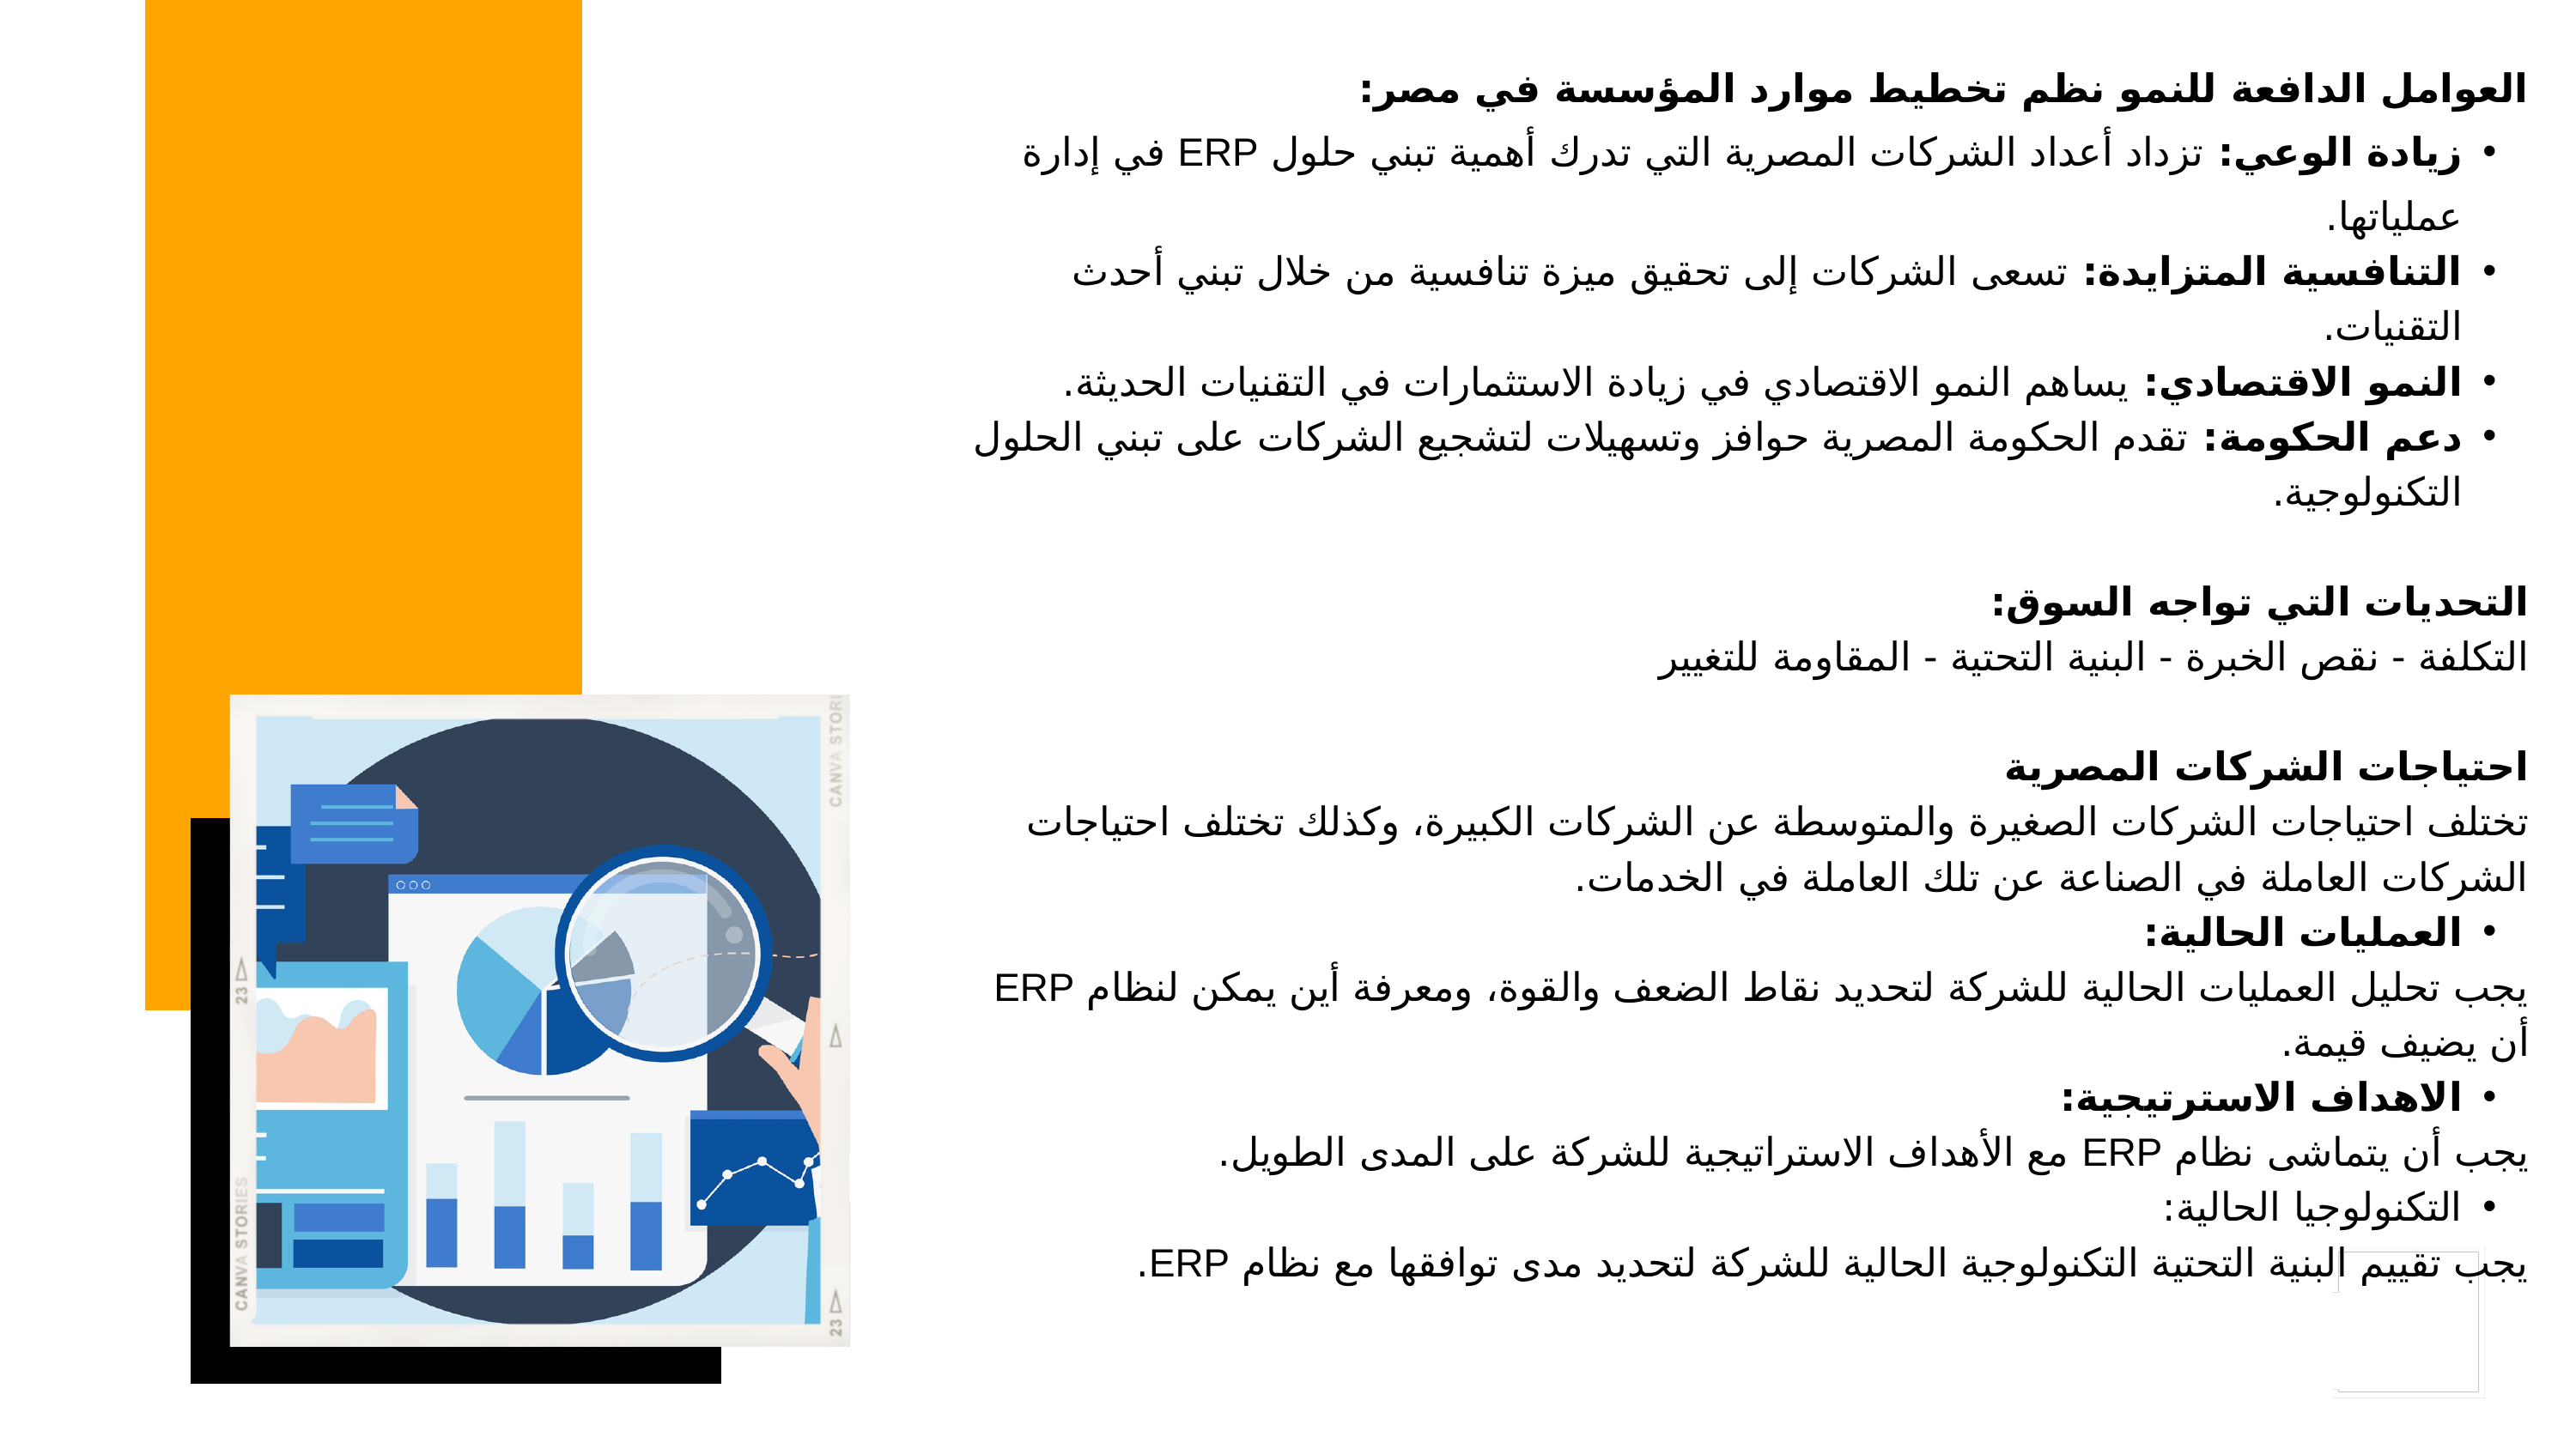

العوامل الدافعة للنمو نظم تخطيط موارد المؤسسة في مصر:
زيادة الوعي: تزداد أعداد الشركات المصرية التي تدرك أهمية تبني حلول ERP في إدارة عملياتها.
التنافسية المتزايدة: تسعى الشركات إلى تحقيق ميزة تنافسية من خلال تبني أحدث التقنيات.
النمو الاقتصادي: يساهم النمو الاقتصادي في زيادة الاستثمارات في التقنيات الحديثة.
دعم الحكومة: تقدم الحكومة المصرية حوافز وتسهيلات لتشجيع الشركات على تبني الحلول التكنولوجية.

التحديات التي تواجه السوق:
التكلفة - نقص الخبرة - البنية التحتية - المقاومة للتغيير

احتياجات الشركات المصرية
تختلف احتياجات الشركات الصغيرة والمتوسطة عن الشركات الكبيرة، وكذلك تختلف احتياجات الشركات العاملة في الصناعة عن تلك العاملة في الخدمات.
العمليات الحالية:
يجب تحليل العمليات الحالية للشركة لتحديد نقاط الضعف والقوة، ومعرفة أين يمكن لنظام ERP أن يضيف قيمة.
الاهداف الاسترتيجية:
يجب أن يتماشى نظام ERP مع الأهداف الاستراتيجية للشركة على المدى الطويل.
التكنولوجيا الحالية:
يجب تقييم البنية التحتية التكنولوجية الحالية للشركة لتحديد مدى توافقها مع نظام ERP.